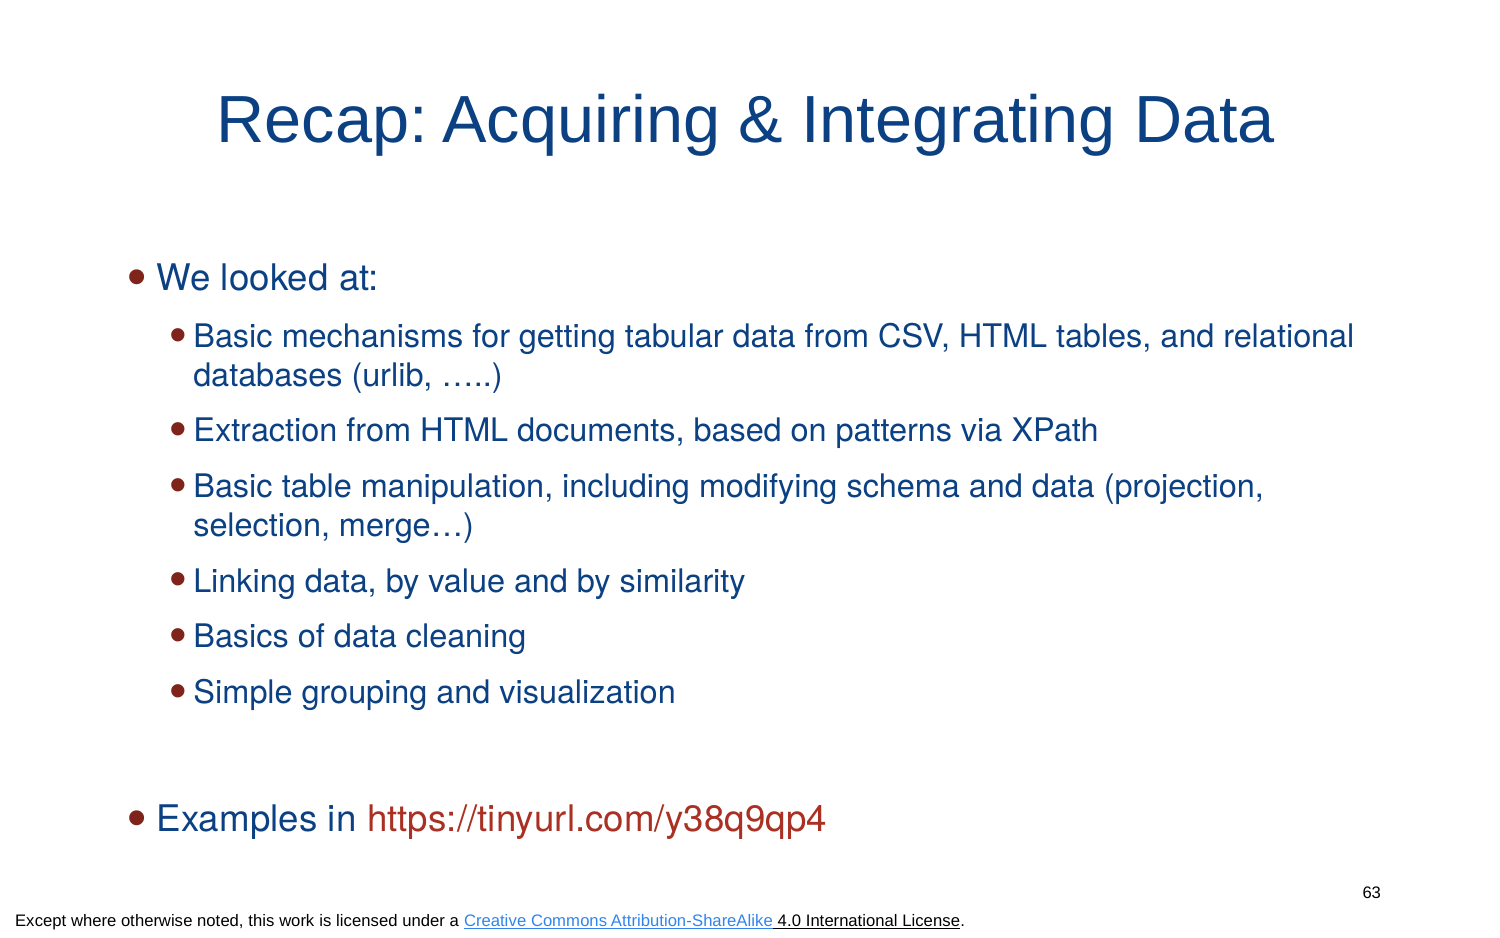

# Recap: Acquiring & Integrating Data
We looked at:
Basic mechanisms for getting tabular data from CSV, HTML tables, and relational databases (urlib, …..)
Extraction from HTML documents, based on patterns via XPath
Basic table manipulation, including modifying schema and data (projection, selection, merge…)
Linking data, by value and by similarity
Basics of data cleaning
Simple grouping and visualization

Examples in https://tinyurl.com/y38q9qp4

63